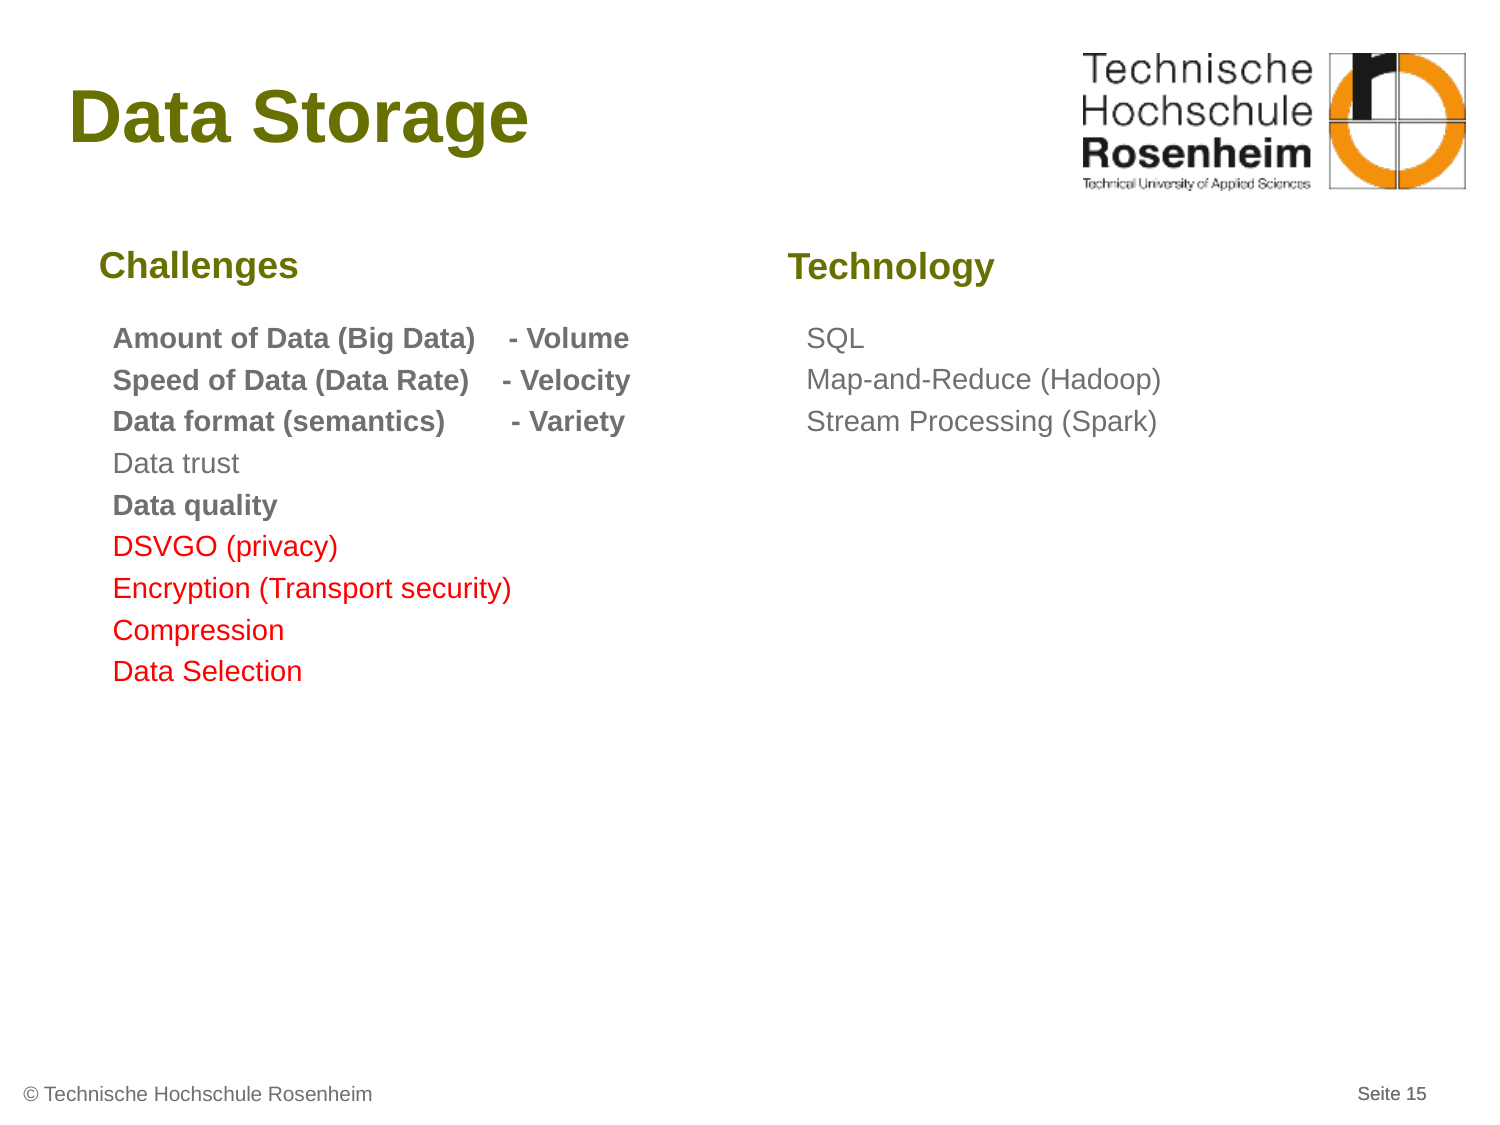

# Data Storage

Challenges
Technology
SQL
Map-and-Reduce (Hadoop)
Stream Processing (Spark)
Amount of Data (Big Data)    - Volume
Speed of Data (Data Rate)    - Velocity
Data format (semantics)        - Variety
Data trust
Data quality
DSVGO (privacy)
Encryption (Transport security)
Compression
Data Selection